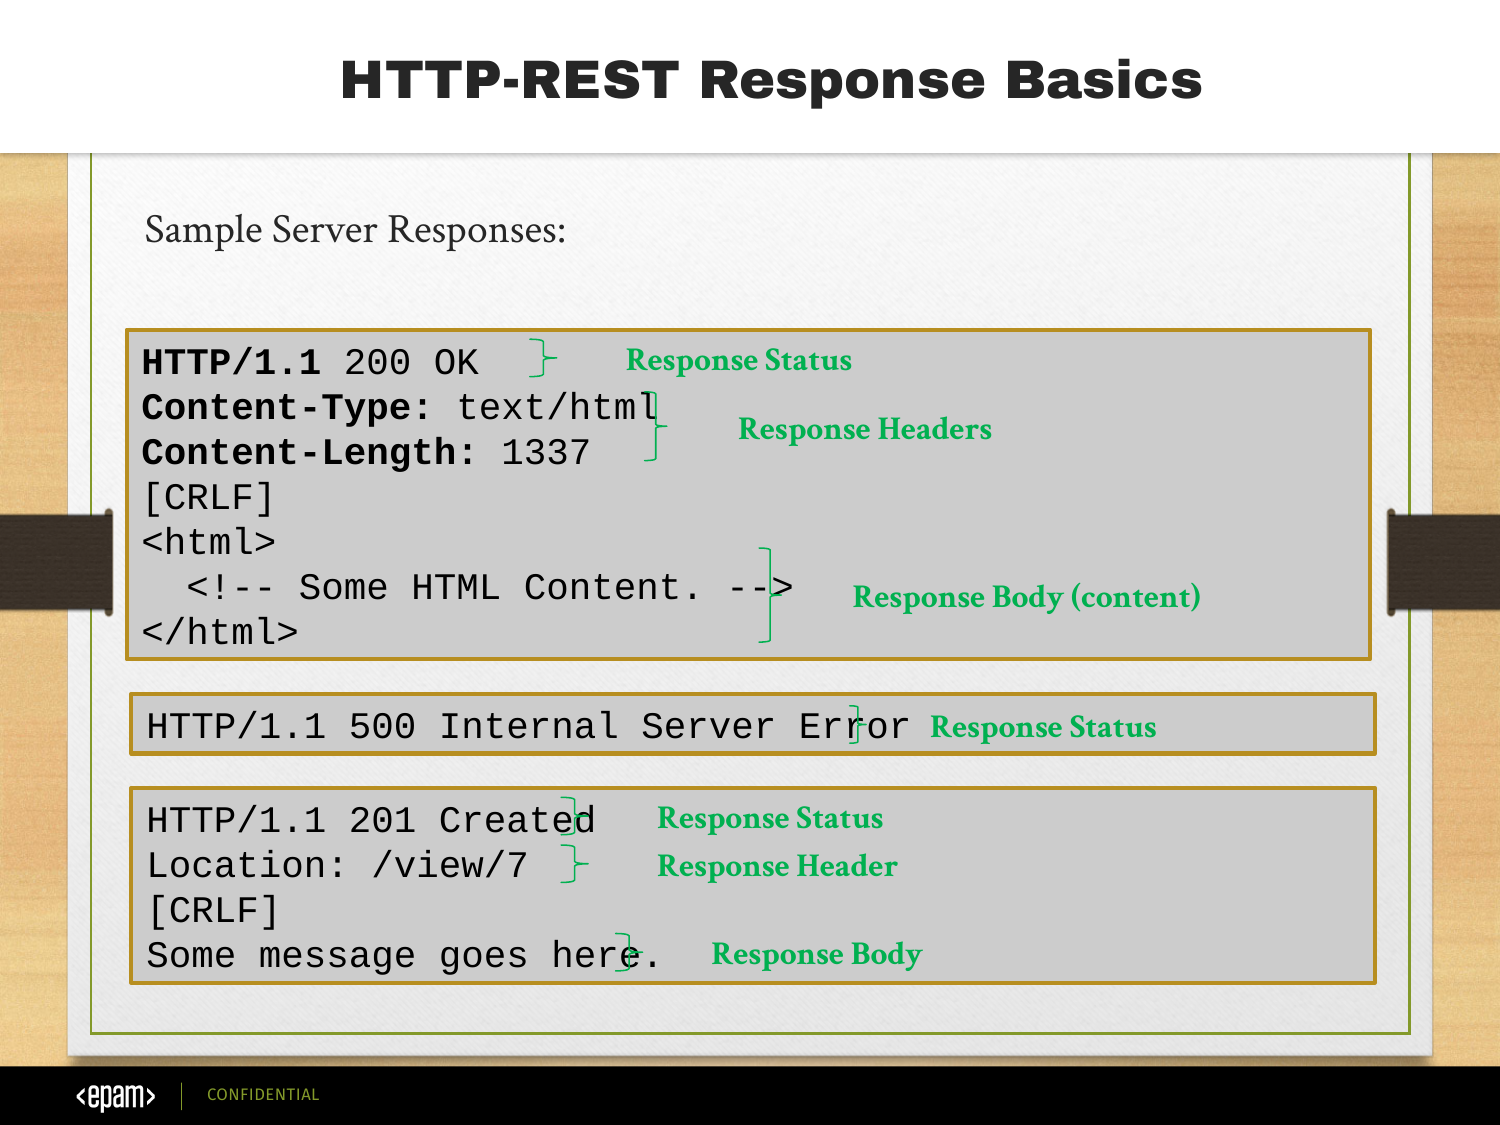

HTTP-REST Response Basics
Sample Server Responses:
HTTP/1.1 200 OK
Content-Type: text/html
Content-Length: 1337
[CRLF]
<html>
  <!-- Some HTML Content. -->
</html>
Response Status

Response Headers

Response Body (content)
HTTP/1.1 500 Internal Server Error
Response Status

HTTP/1.1 201 Created
Location: /view/7
[CRLF]
Some message goes here.
Response Status

Response Header

Response Body